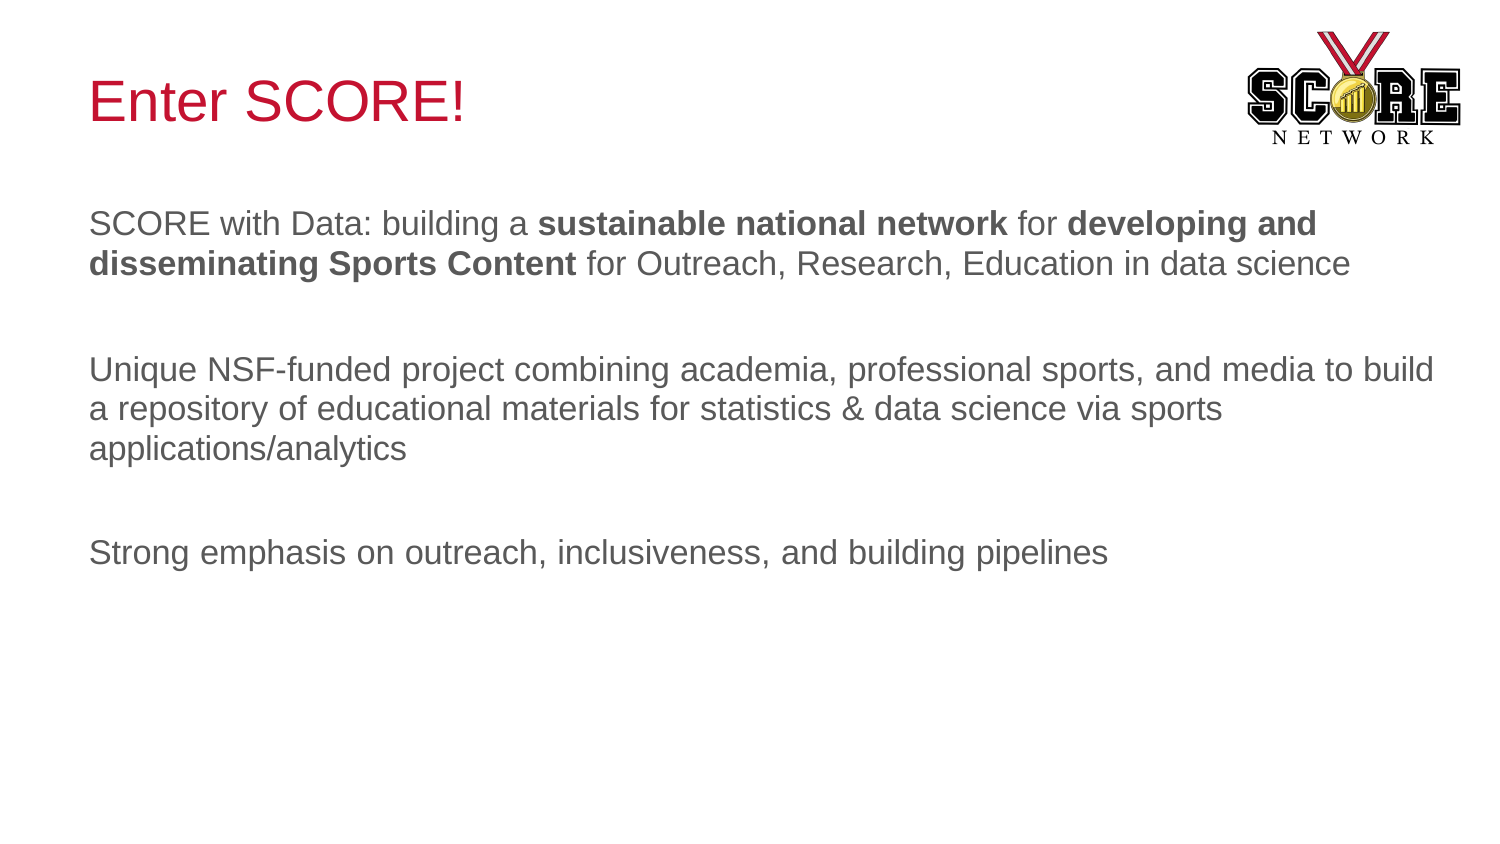

# Enter SCORE!
SCORE with Data: building a sustainable national network for developing and disseminating Sports Content for Outreach, Research, Education in data science

Unique NSF-funded project combining academia, professional sports, and media to build a repository of educational materials for statistics & data science via sports applications/analytics

Strong emphasis on outreach, inclusiveness, and building pipelines